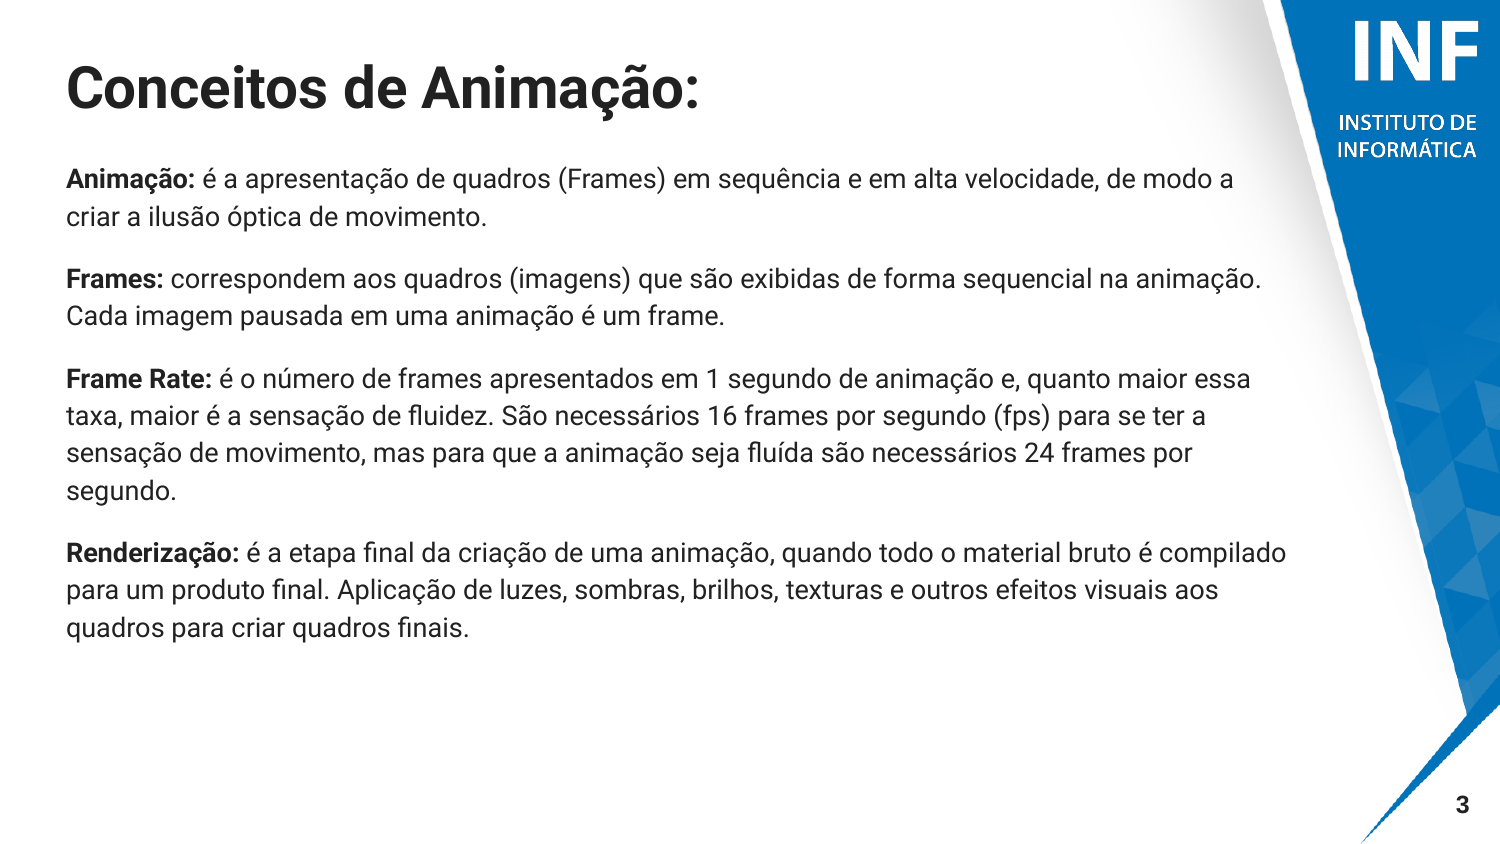

# Conceitos de Animação:
Animação: é a apresentação de quadros (Frames) em sequência e em alta velocidade, de modo a criar a ilusão óptica de movimento.
Frames: correspondem aos quadros (imagens) que são exibidas de forma sequencial na animação. Cada imagem pausada em uma animação é um frame.
Frame Rate: é o número de frames apresentados em 1 segundo de animação e, quanto maior essa taxa, maior é a sensação de fluidez. São necessários 16 frames por segundo (fps) para se ter a sensação de movimento, mas para que a animação seja fluída são necessários 24 frames por segundo.
Renderização: é a etapa final da criação de uma animação, quando todo o material bruto é compilado para um produto final. Aplicação de luzes, sombras, brilhos, texturas e outros efeitos visuais aos quadros para criar quadros finais.
3